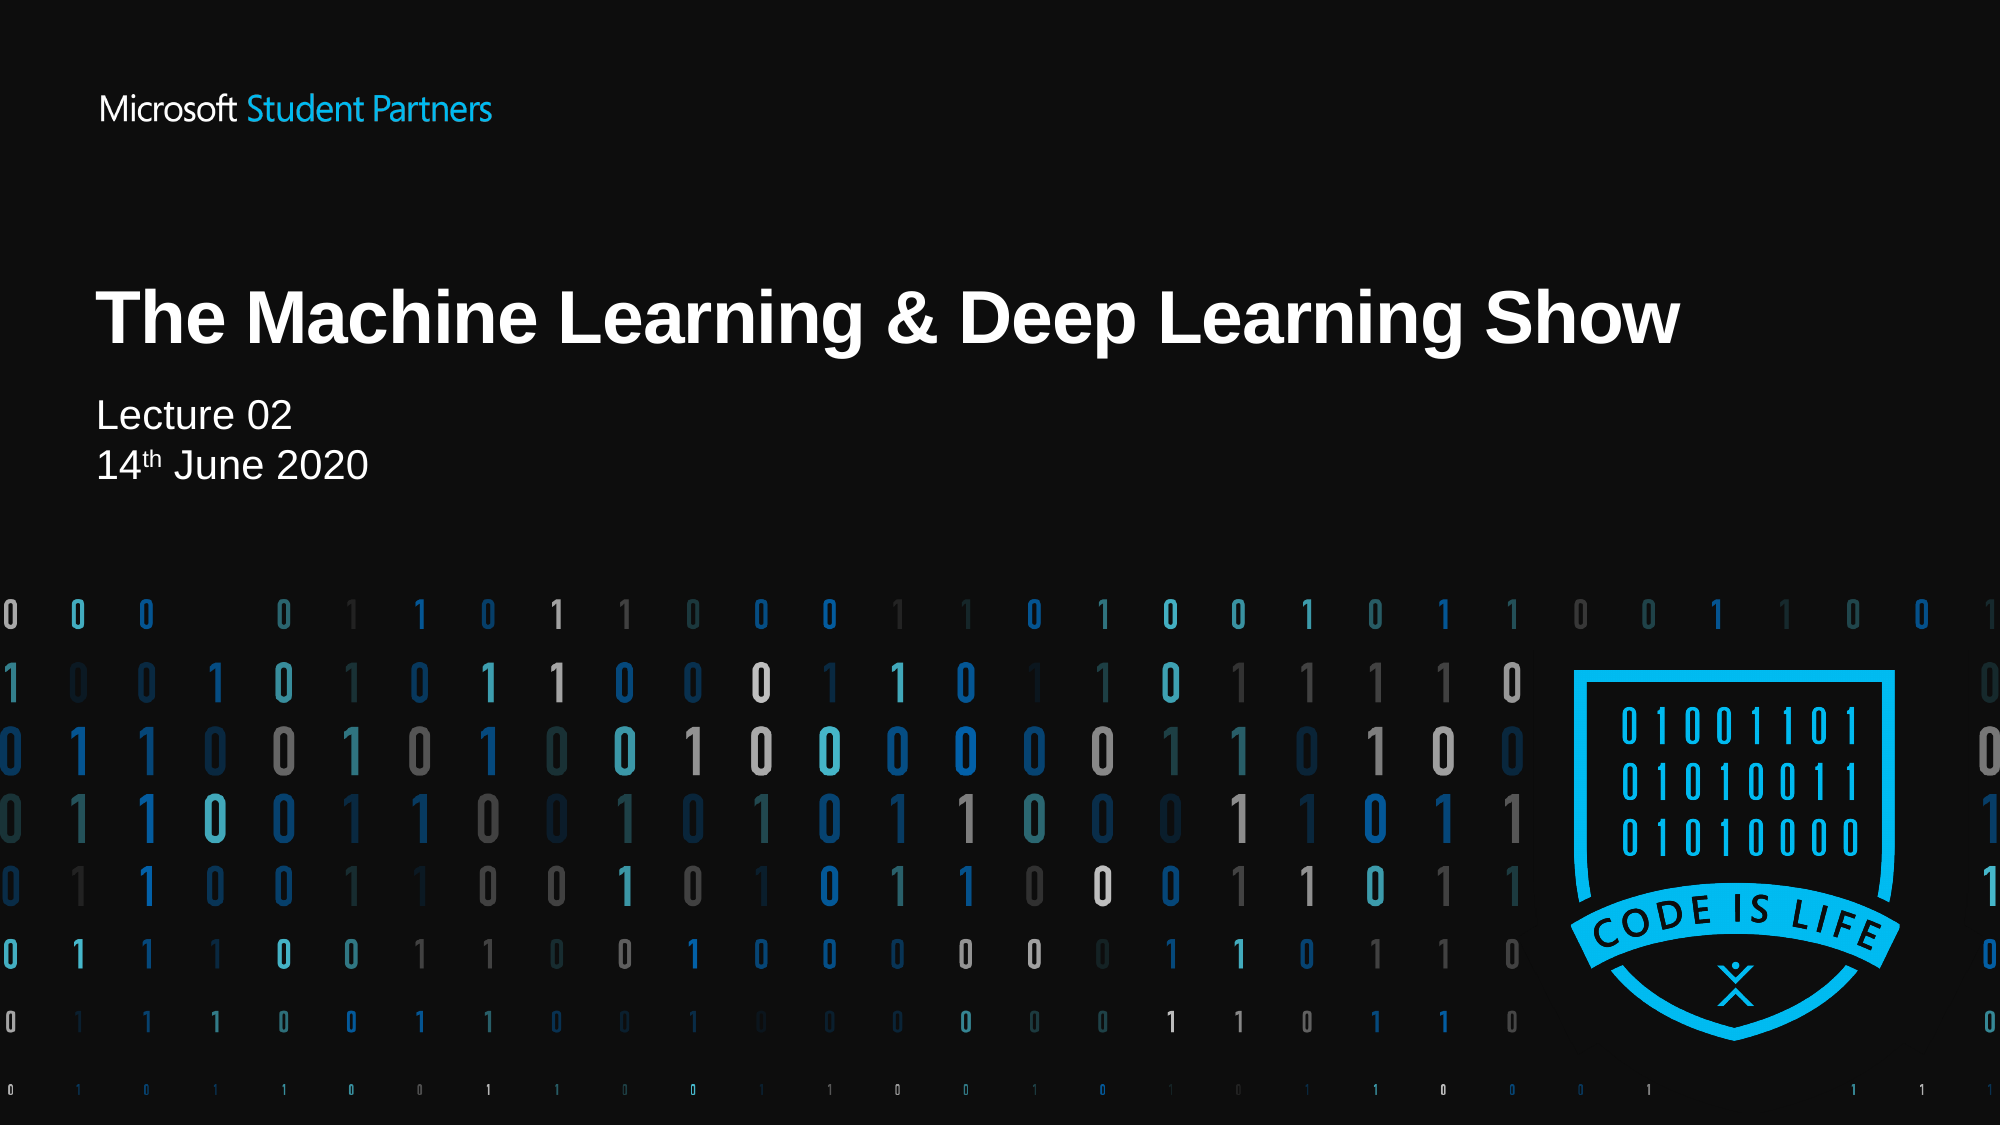

# The Machine Learning & Deep Learning Show
Lecture 02
14th June 2020